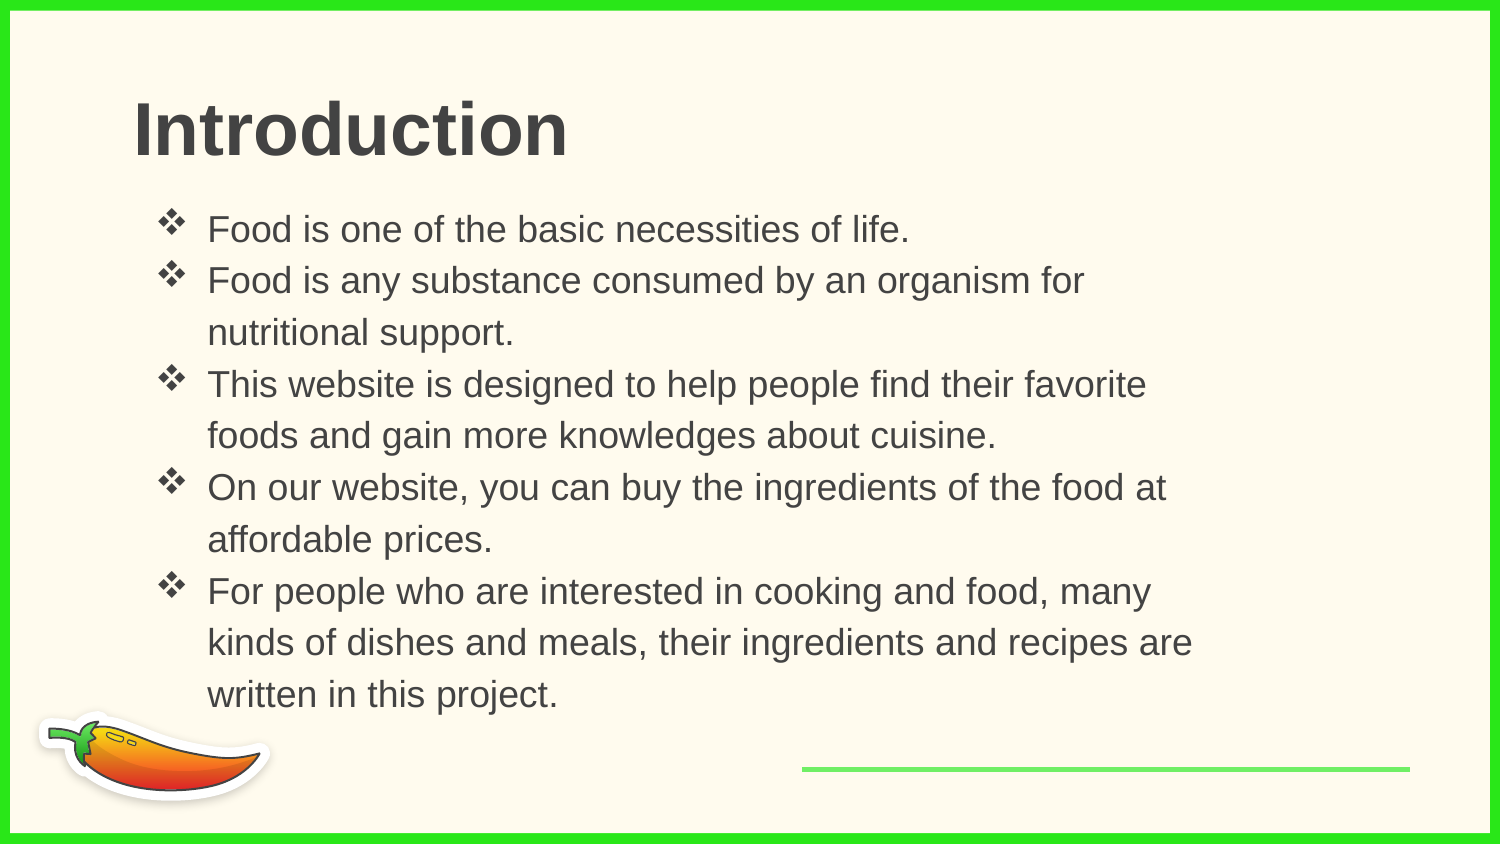

# Introduction
Food is one of the basic necessities of life.
Food is any substance consumed by an organism for nutritional support.
This website is designed to help people find their favorite foods and gain more knowledges about cuisine.
On our website, you can buy the ingredients of the food ‌at affordable prices.
For people who are interested in cooking and food, many kinds of dishes and meals, their ingredients and recipes are written in this project.